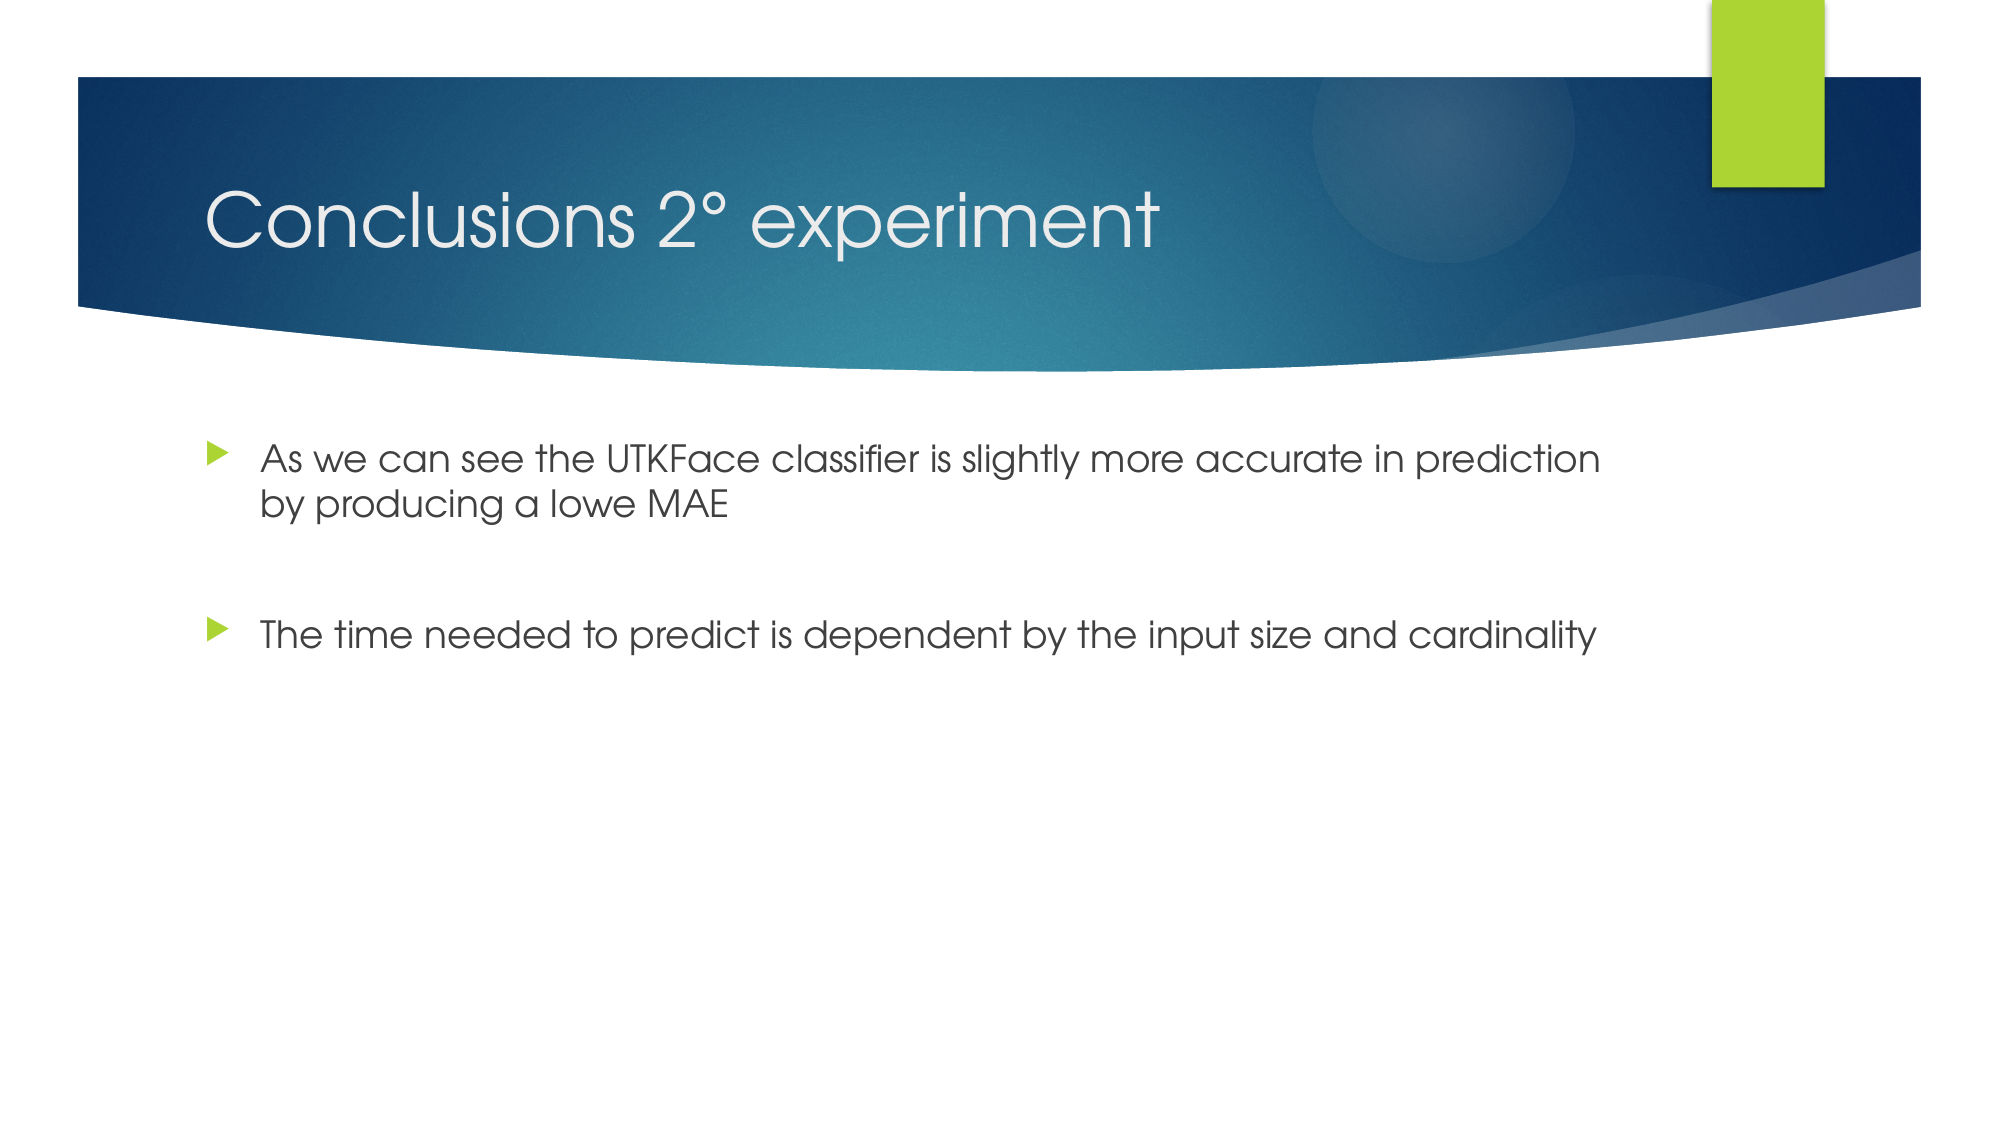

# Conclusions 2° experiment
As we can see the UTKFace classifier is slightly more accurate in prediction by producing a lowe MAE

The time needed to predict is dependent by the input size and cardinality